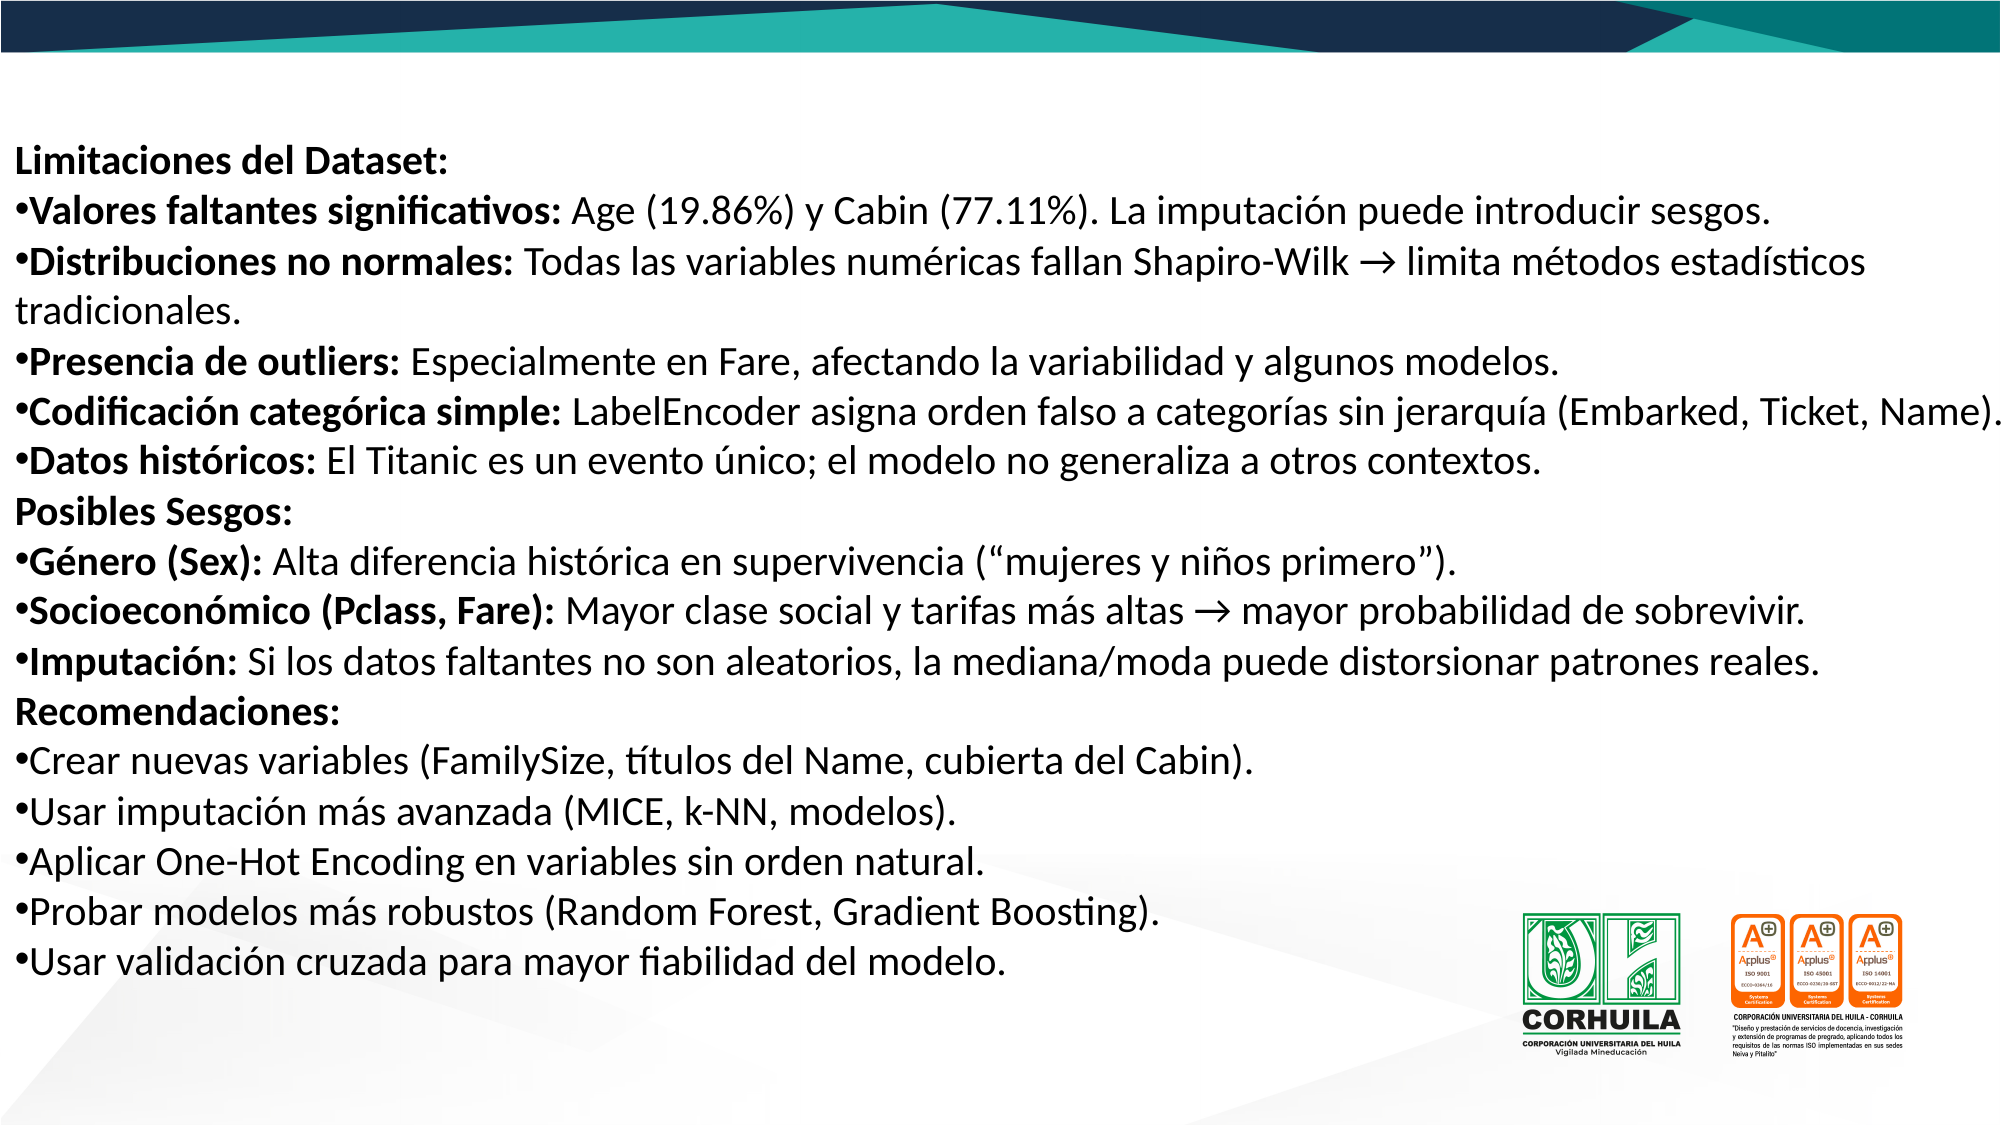

Limitaciones del Dataset:
Valores faltantes significativos: Age (19.86%) y Cabin (77.11%). La imputación puede introducir sesgos.
Distribuciones no normales: Todas las variables numéricas fallan Shapiro-Wilk → limita métodos estadísticos tradicionales.
Presencia de outliers: Especialmente en Fare, afectando la variabilidad y algunos modelos.
Codificación categórica simple: LabelEncoder asigna orden falso a categorías sin jerarquía (Embarked, Ticket, Name).
Datos históricos: El Titanic es un evento único; el modelo no generaliza a otros contextos.
Posibles Sesgos:
Género (Sex): Alta diferencia histórica en supervivencia (“mujeres y niños primero”).
Socioeconómico (Pclass, Fare): Mayor clase social y tarifas más altas → mayor probabilidad de sobrevivir.
Imputación: Si los datos faltantes no son aleatorios, la mediana/moda puede distorsionar patrones reales.
Recomendaciones:
Crear nuevas variables (FamilySize, títulos del Name, cubierta del Cabin).
Usar imputación más avanzada (MICE, k-NN, modelos).
Aplicar One-Hot Encoding en variables sin orden natural.
Probar modelos más robustos (Random Forest, Gradient Boosting).
Usar validación cruzada para mayor fiabilidad del modelo.